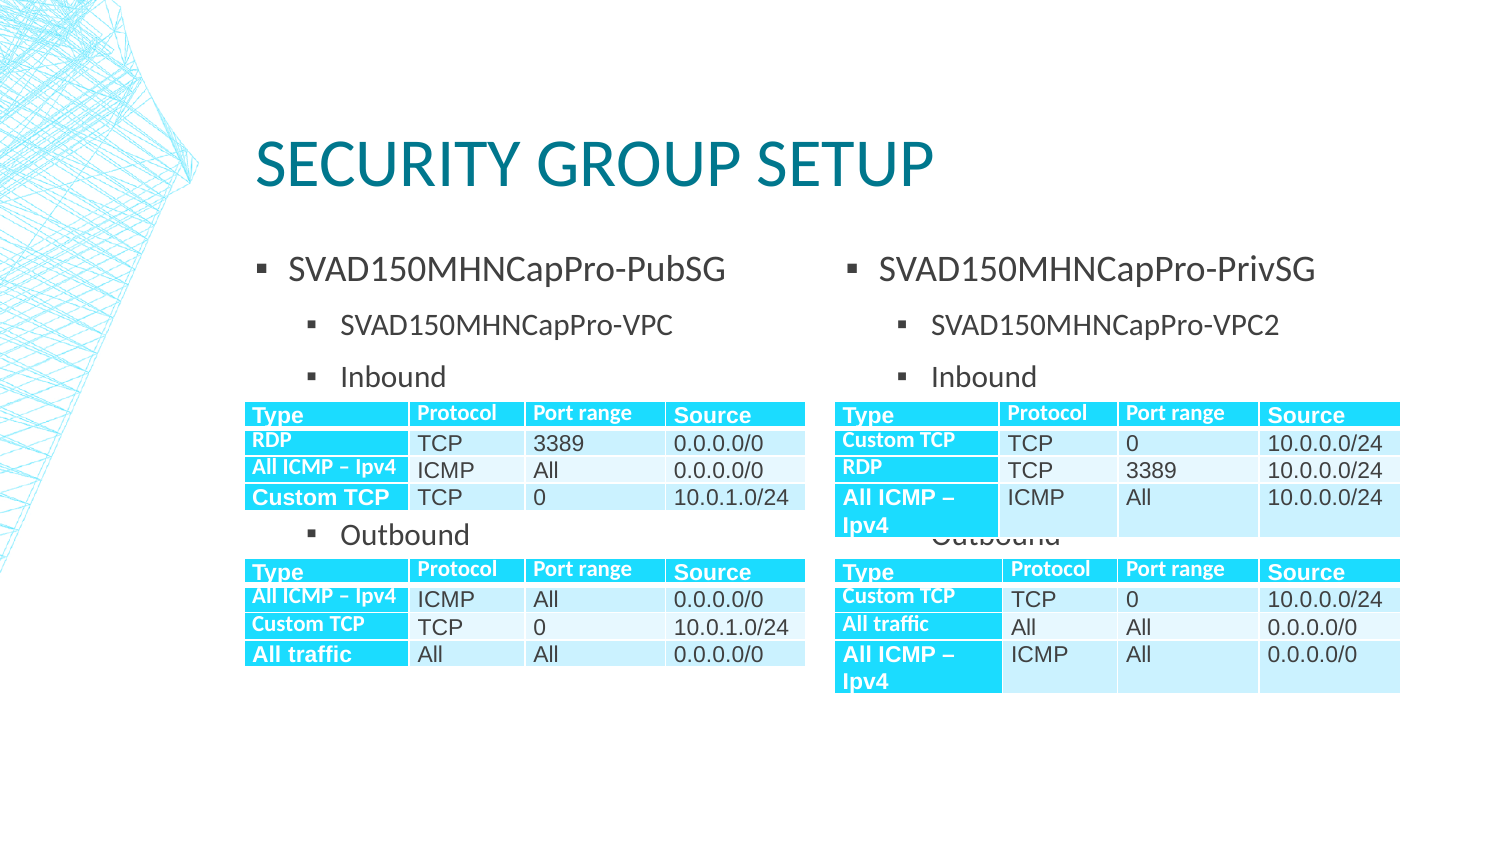

# SECURITY GROUP SETUP
SVAD150MHNCapPro-PubSG
SVAD150MHNCapPro-VPC
Inbound

Outbound

SVAD150MHNCapPro-PrivSG
SVAD150MHNCapPro-VPC2
Inbound

Outbound
| Type | Protocol | Port range | Source |
| --- | --- | --- | --- |
| RDP | TCP | 3389 | 0.0.0.0/0 |
| All ICMP – Ipv4 | ICMP | All | 0.0.0.0/0 |
| Custom TCP | TCP | 0 | 10.0.1.0/24 |
| Type | Protocol | Port range | Source |
| --- | --- | --- | --- |
| Custom TCP | TCP | 0 | 10.0.0.0/24 |
| RDP | TCP | 3389 | 10.0.0.0/24 |
| All ICMP – Ipv4 | ICMP | All | 10.0.0.0/24 |
| Type | Protocol | Port range | Source |
| --- | --- | --- | --- |
| Custom TCP | TCP | 0 | 10.0.0.0/24 |
| All traffic | All | All | 0.0.0.0/0 |
| All ICMP – Ipv4 | ICMP | All | 0.0.0.0/0 |
| Type | Protocol | Port range | Source |
| --- | --- | --- | --- |
| All ICMP – Ipv4 | ICMP | All | 0.0.0.0/0 |
| Custom TCP | TCP | 0 | 10.0.1.0/24 |
| All traffic | All | All | 0.0.0.0/0 |